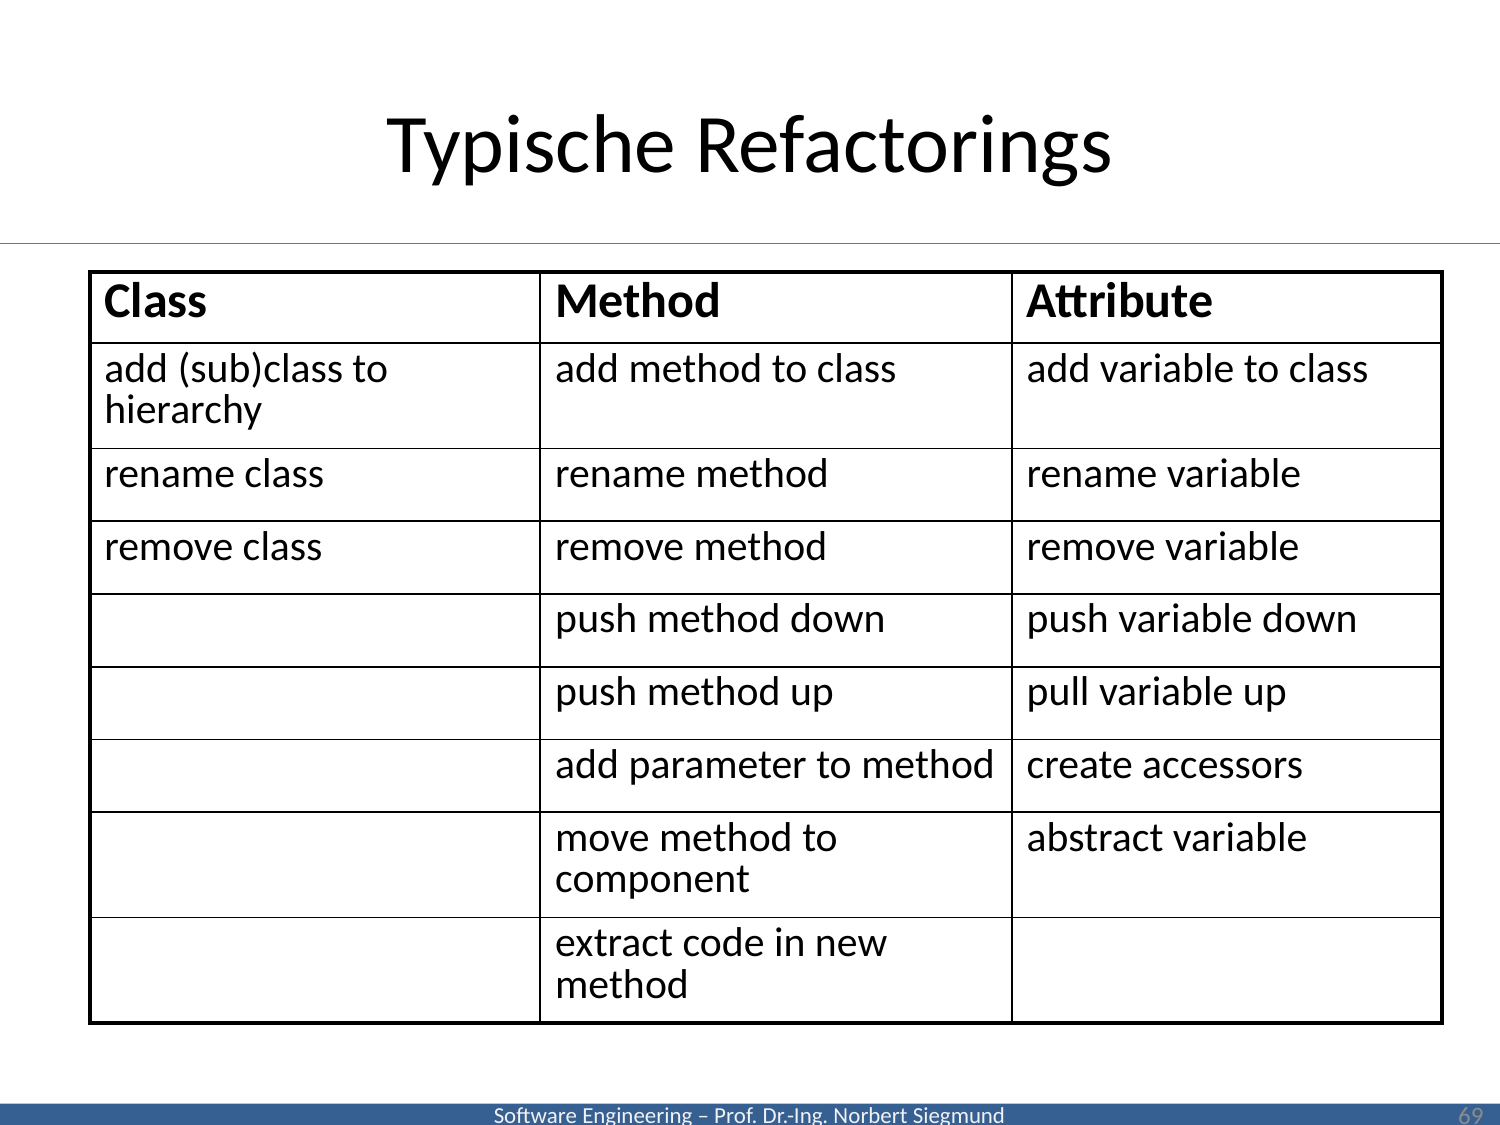

# Typische Refactorings

| Class | Method | Attribute |
| --- | --- | --- |
| add (sub)class to hierarchy | add method to class | add variable to class |
| rename class | rename method | rename variable |
| remove class | remove method | remove variable |
|  | push method down | push variable down |
|  | push method up | pull variable up |
|  | add parameter to method | create accessors |
|  | move method to component | abstract variable |
|  | extract code in new method |  |
69